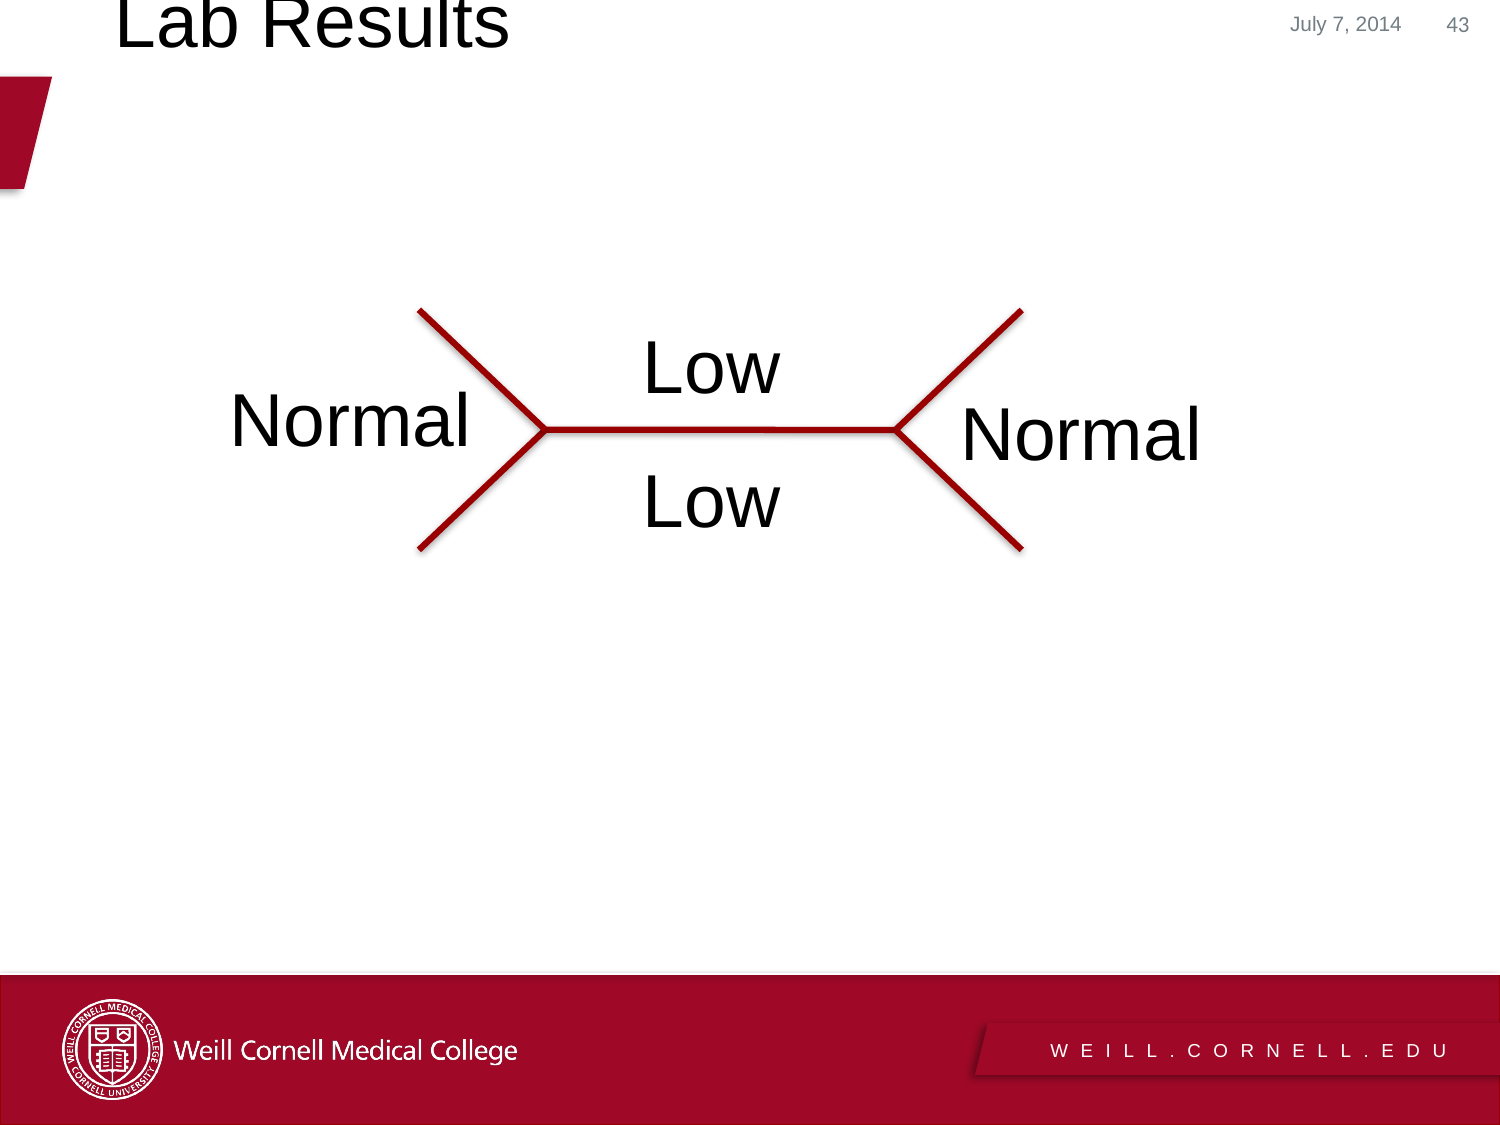

July 7, 2014
43
Lab Results

Low
Normal
Normal
Low